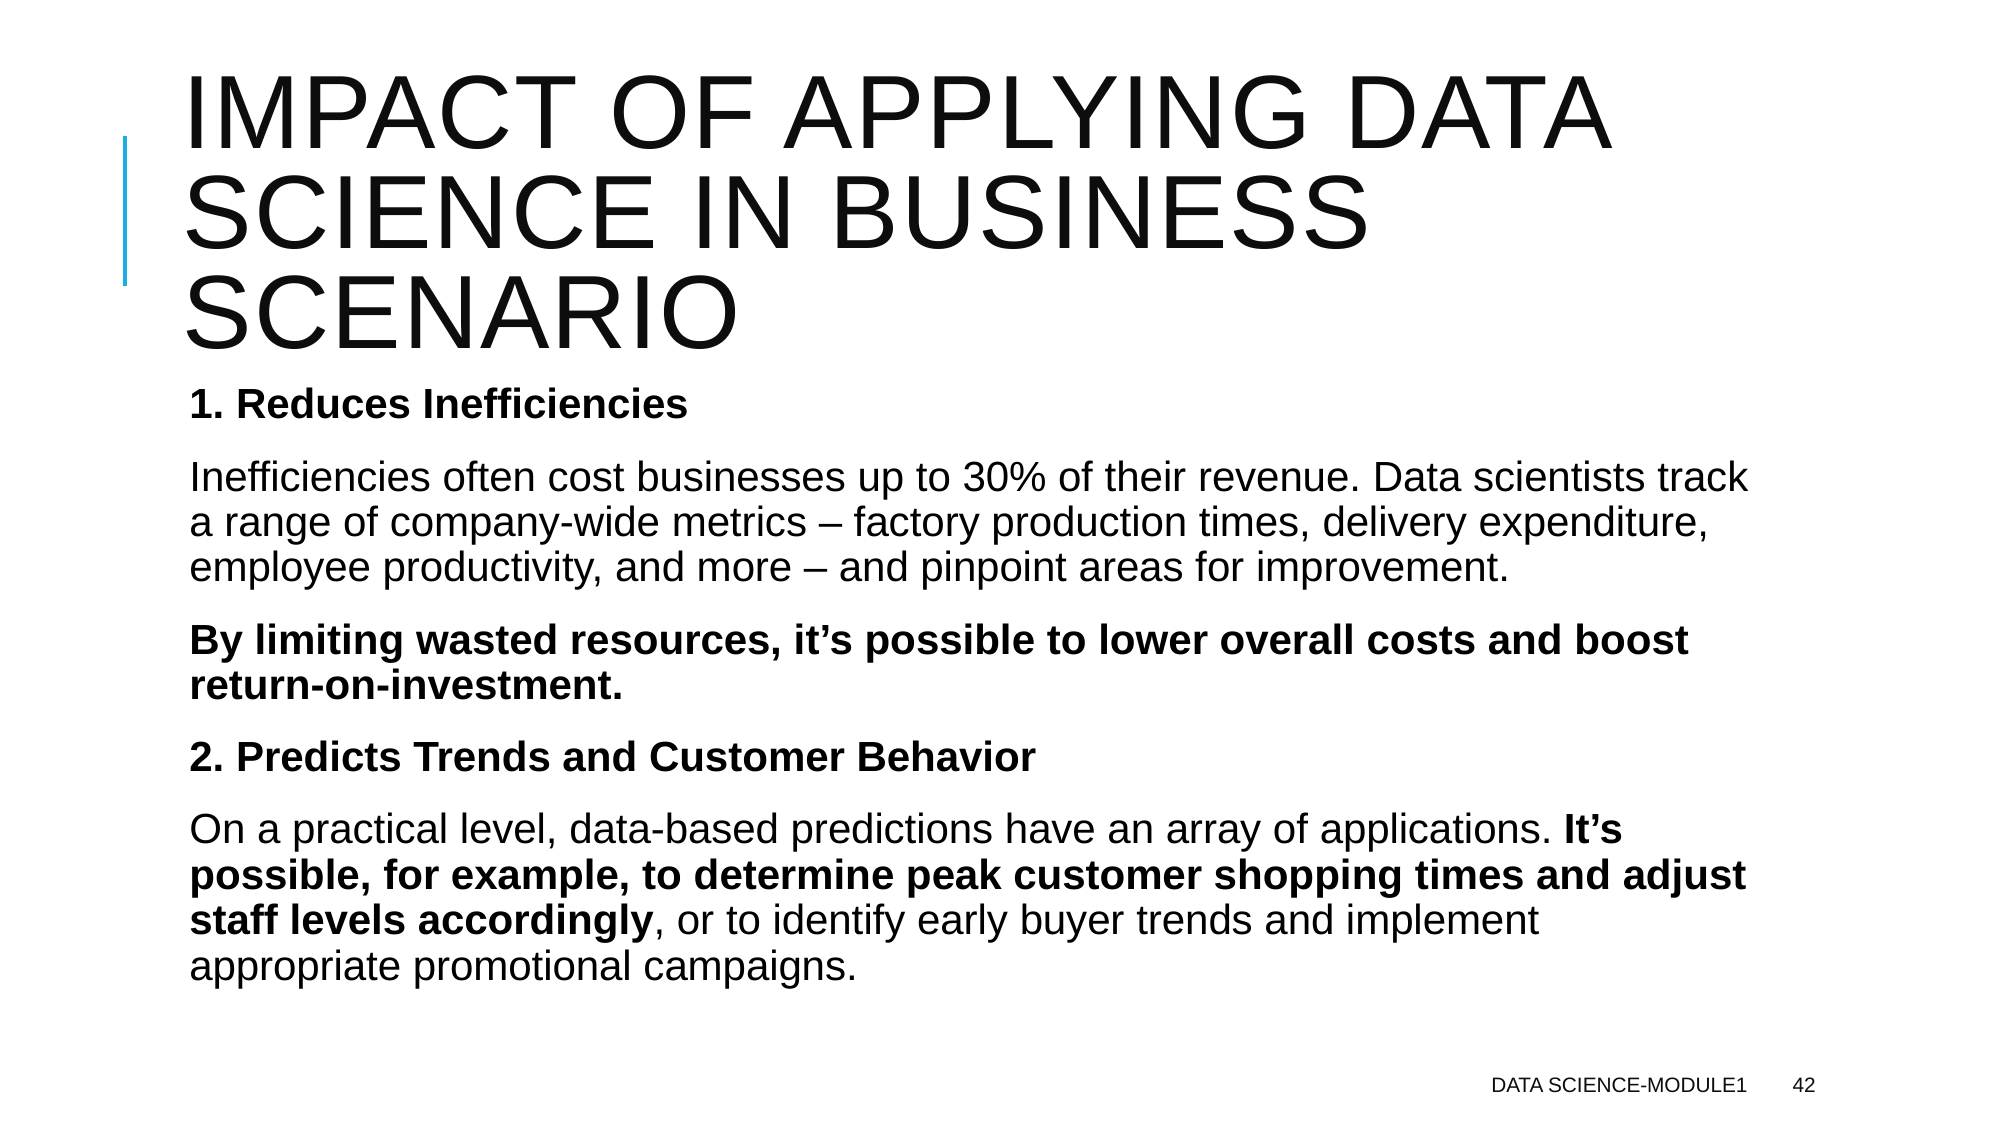

# Impact of applying Data Science in business scenario
1. Reduces Inefficiencies
Inefficiencies often cost businesses up to 30% of their revenue. Data scientists track a range of company-wide metrics – factory production times, delivery expenditure, employee productivity, and more – and pinpoint areas for improvement.
By limiting wasted resources, it’s possible to lower overall costs and boost return-on-investment.
2. Predicts Trends and Customer Behavior
On a practical level, data-based predictions have an array of applications. It’s possible, for example, to determine peak customer shopping times and adjust staff levels accordingly, or to identify early buyer trends and implement appropriate promotional campaigns.

Data Science-Module1
42